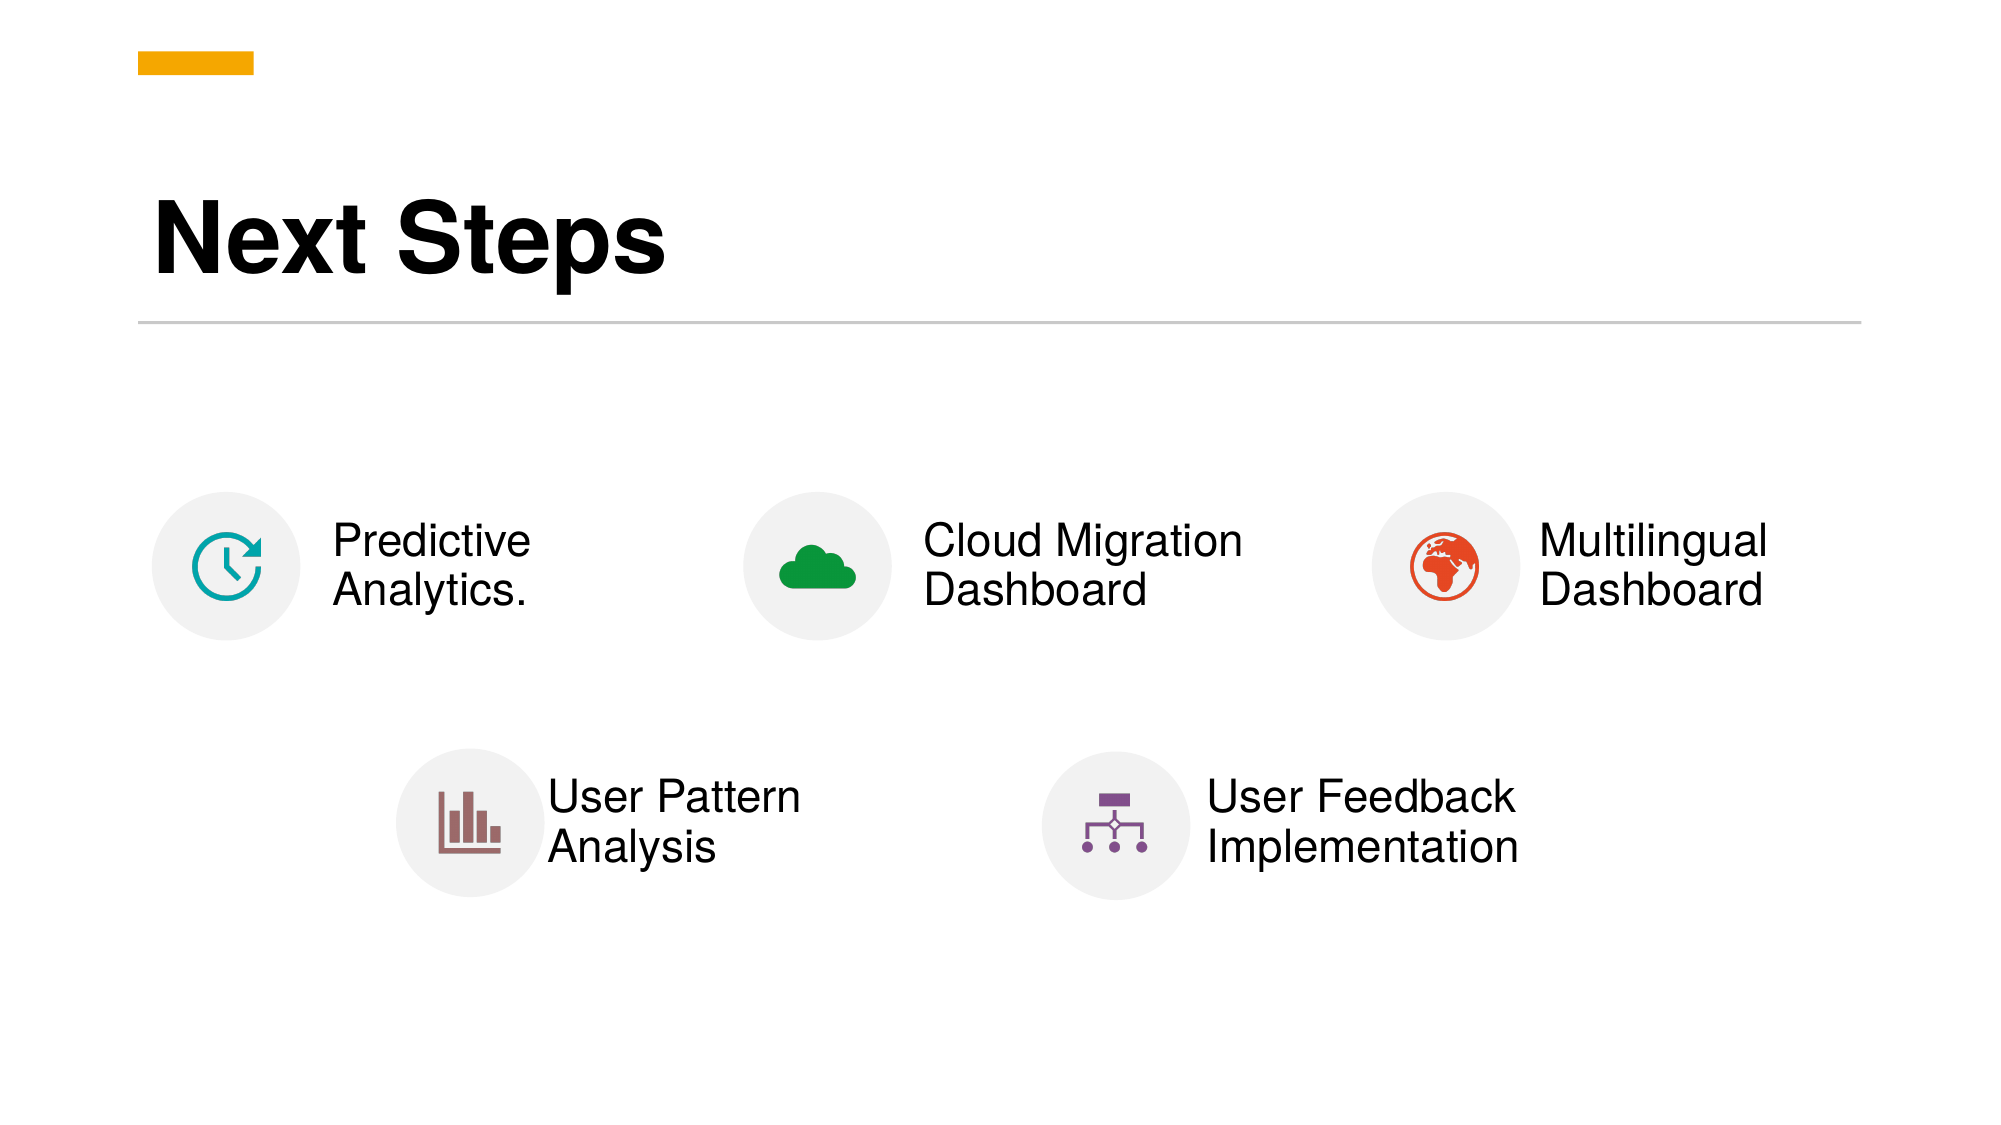

# Next Steps

Predictive Analytics.
Cloud Migration Dashboard
Multilingual Dashboard
User Pattern Analysis
User Feedback Implementation